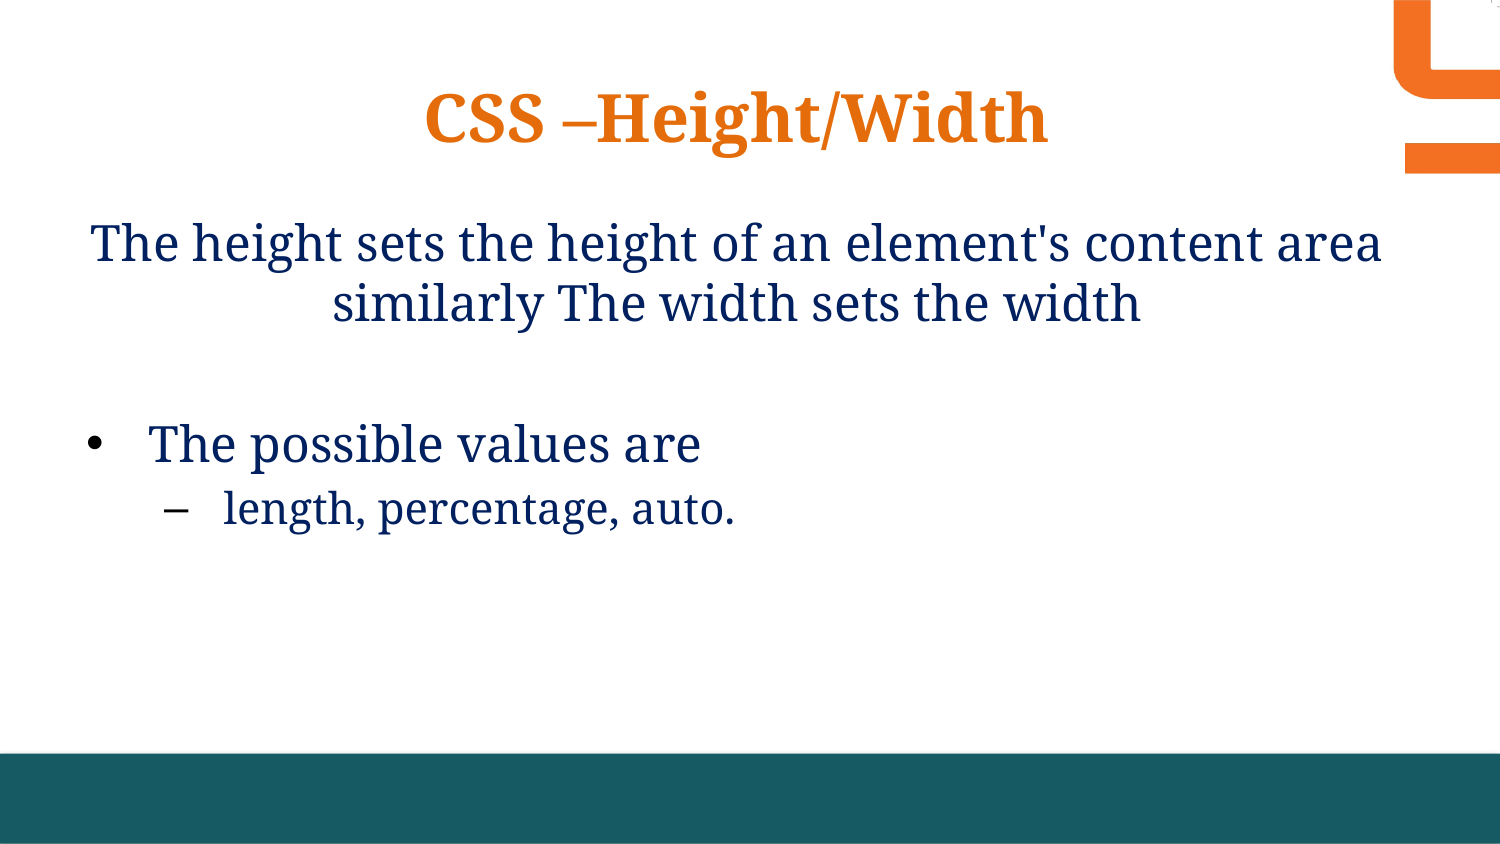

CSS –Height/Width
The height sets the height of an element's content area similarly The width sets the width

The possible values are
length, percentage, auto.